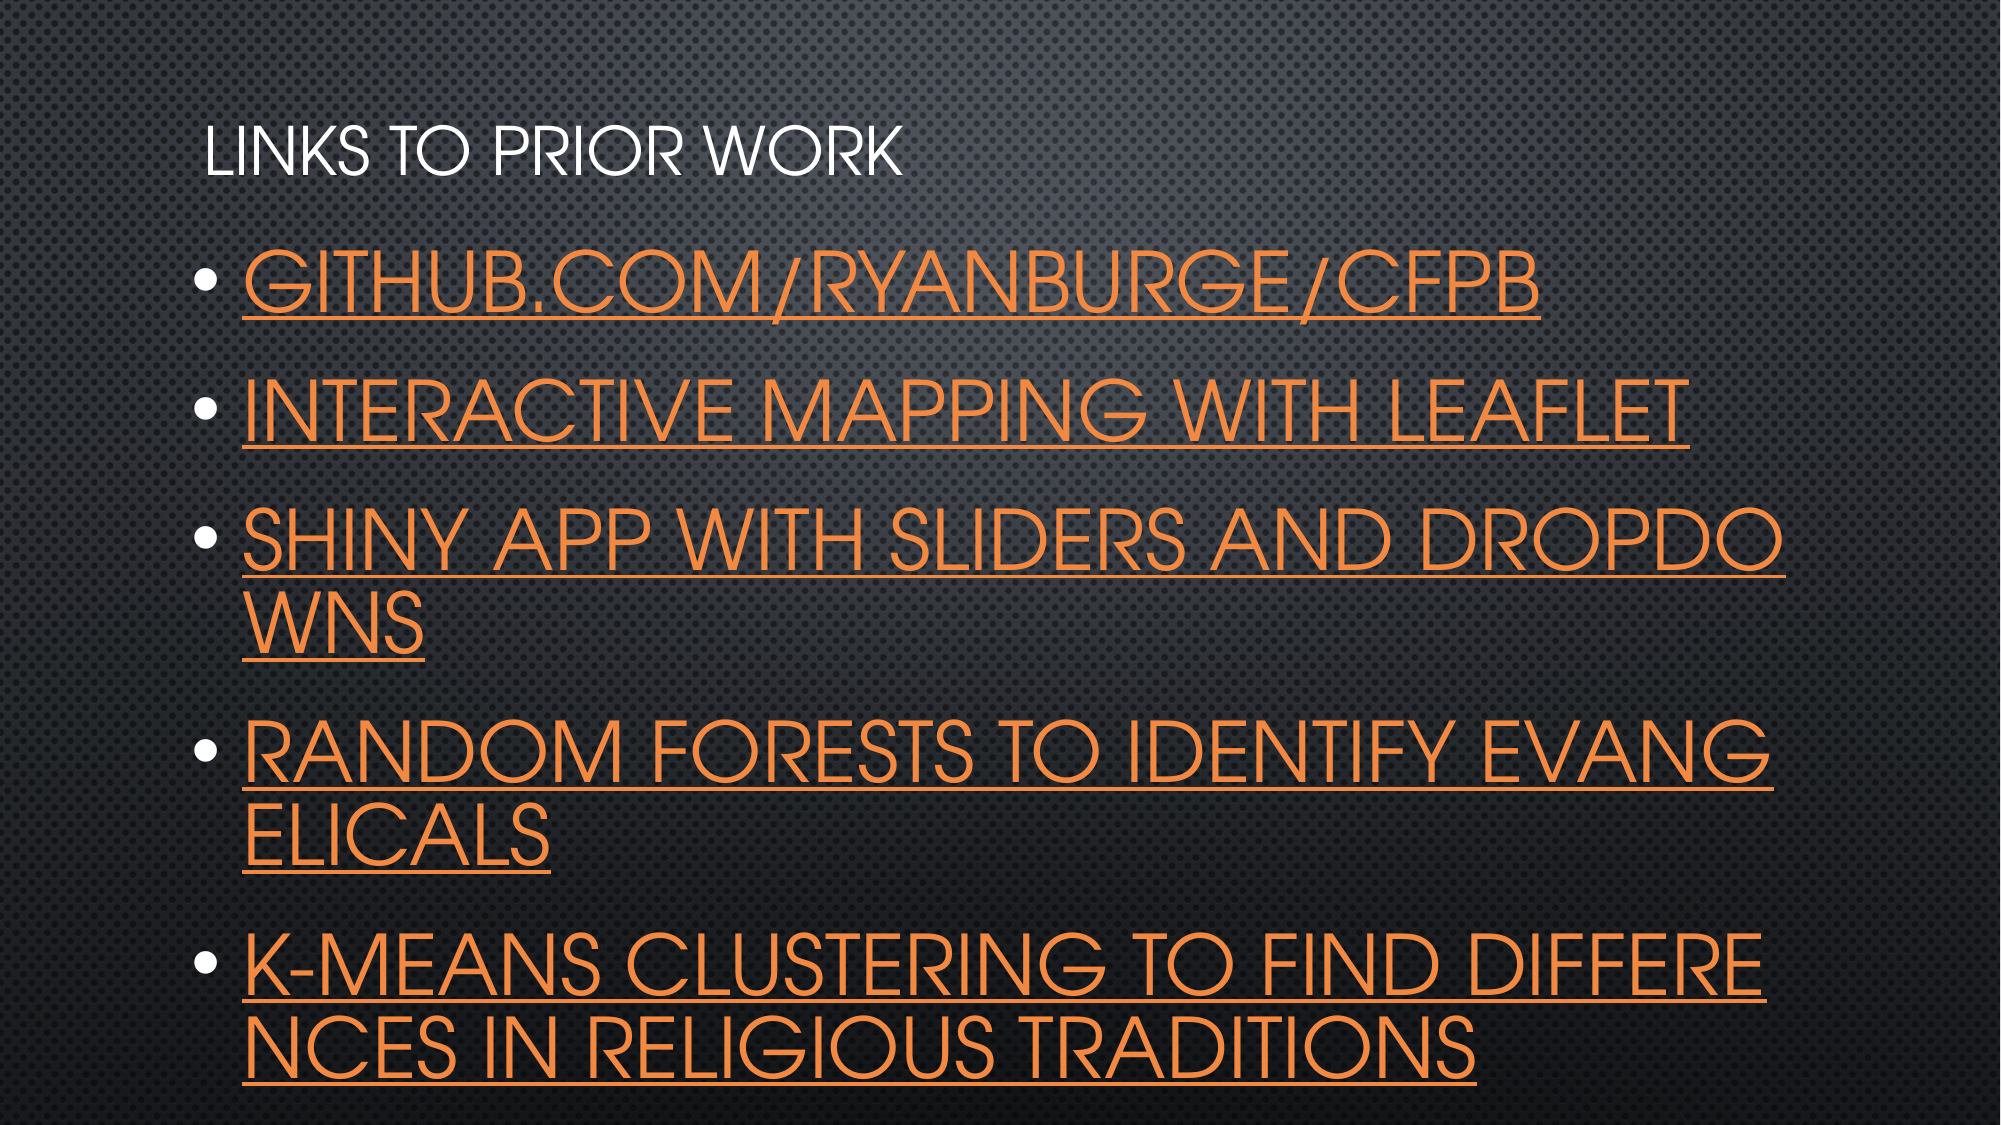

# Links to Prior Work
github.com/ryanburge/cfpb
Interactive Mapping with Leaflet
Shiny App with Sliders and Dropdowns
Random Forests to Identify Evangelicals
K-Means Clustering to Find Differences In Religious Traditions
Analysis of @Ump Twitter Accounts To Determine Luck